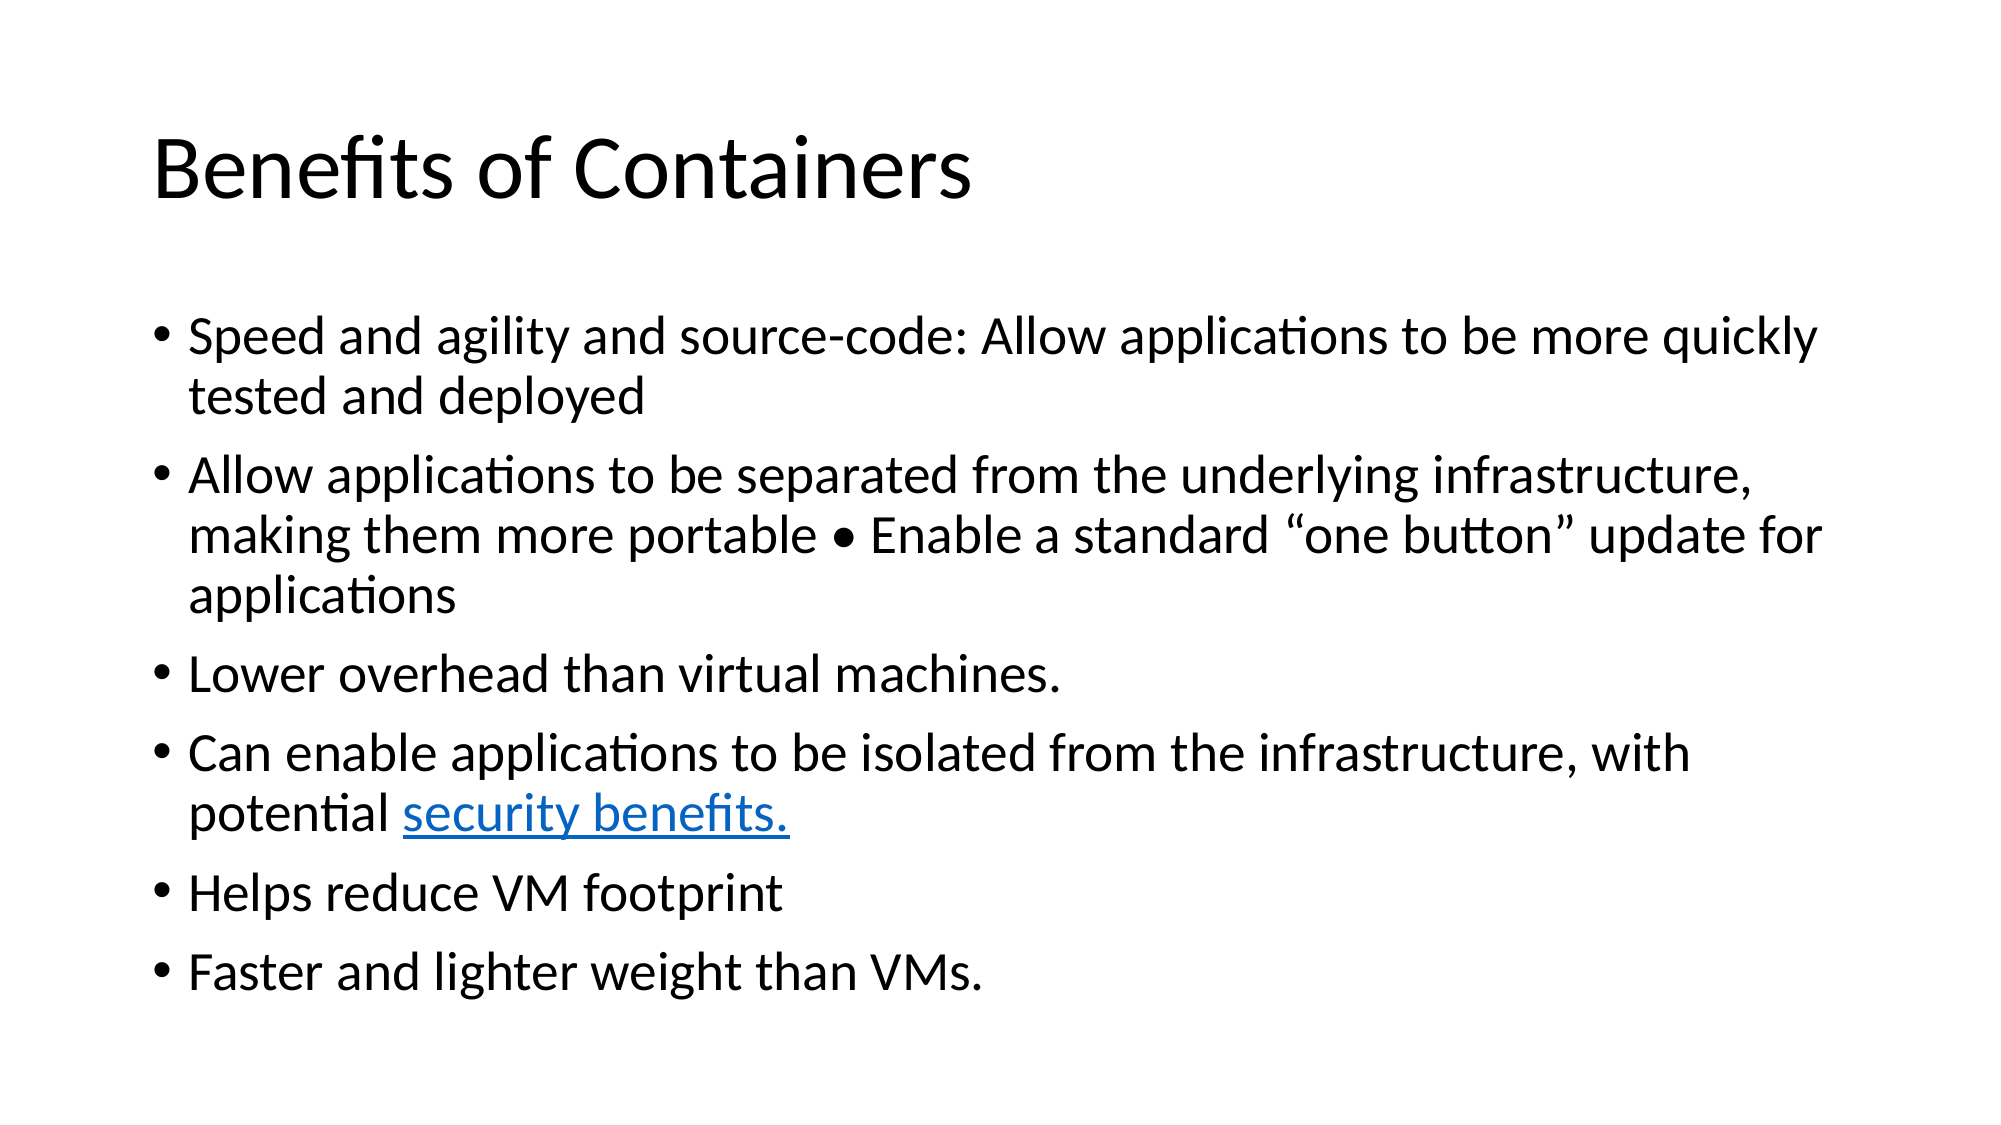

# Benefits of Containers
Speed and agility and source-code: Allow applications to be more quickly tested and deployed
Allow applications to be separated from the underlying infrastructure, making them more portable • Enable a standard “one button” update for applications
Lower overhead than virtual machines.
Can enable applications to be isolated from the infrastructure, with potential security benefits.
Helps reduce VM footprint
Faster and lighter weight than VMs.